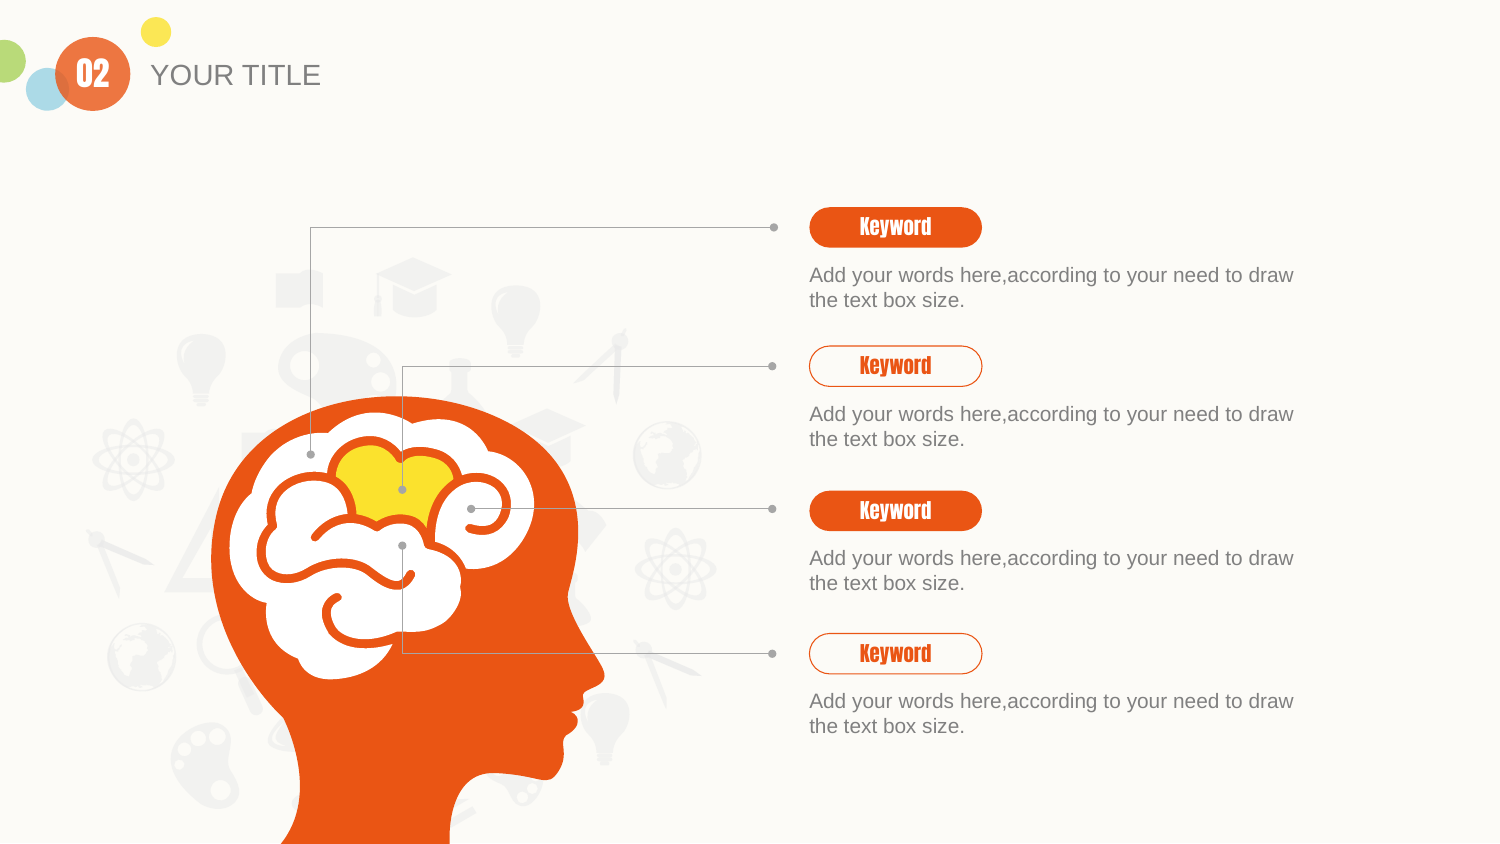

02
YOUR TITLE

Keyword

Add your words here,according to your need to draw the text box size.
Keyword

Add your words here,according to your need to draw the text box size.
Keyword

Add your words here,according to your need to draw the text box size.

Keyword
Add your words here,according to your need to draw the text box size.